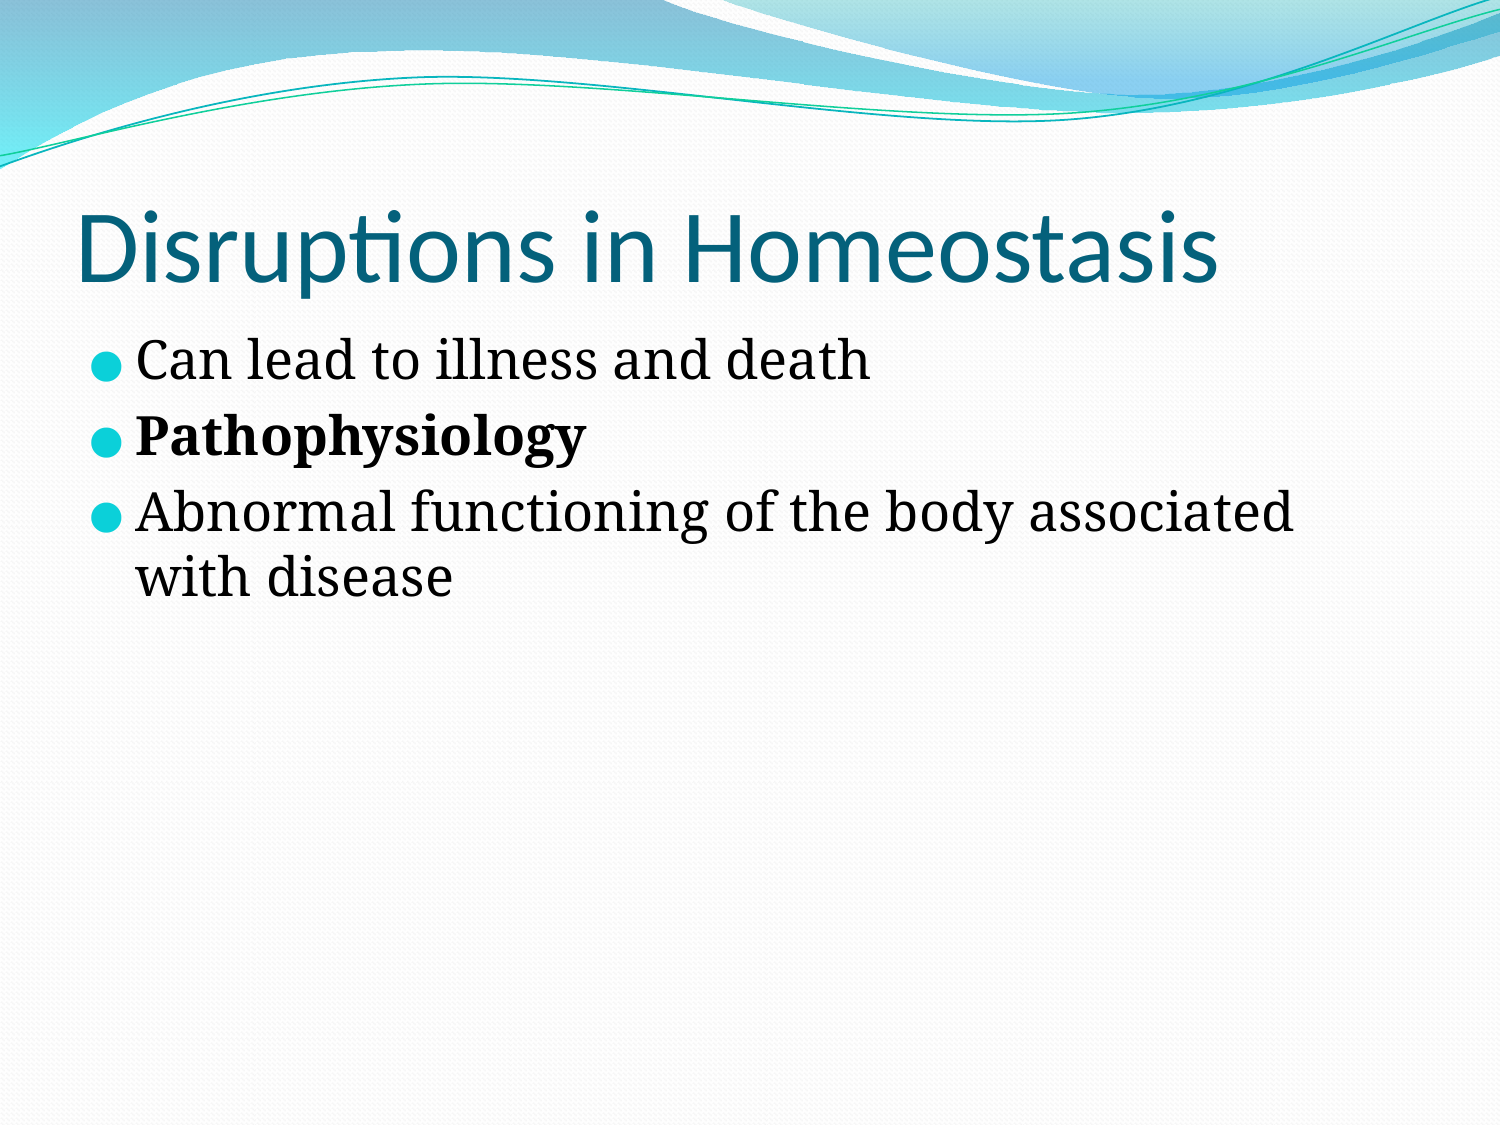

# Disruptions in Homeostasis
Can lead to illness and death
Pathophysiology
Abnormal functioning of the body associated with disease